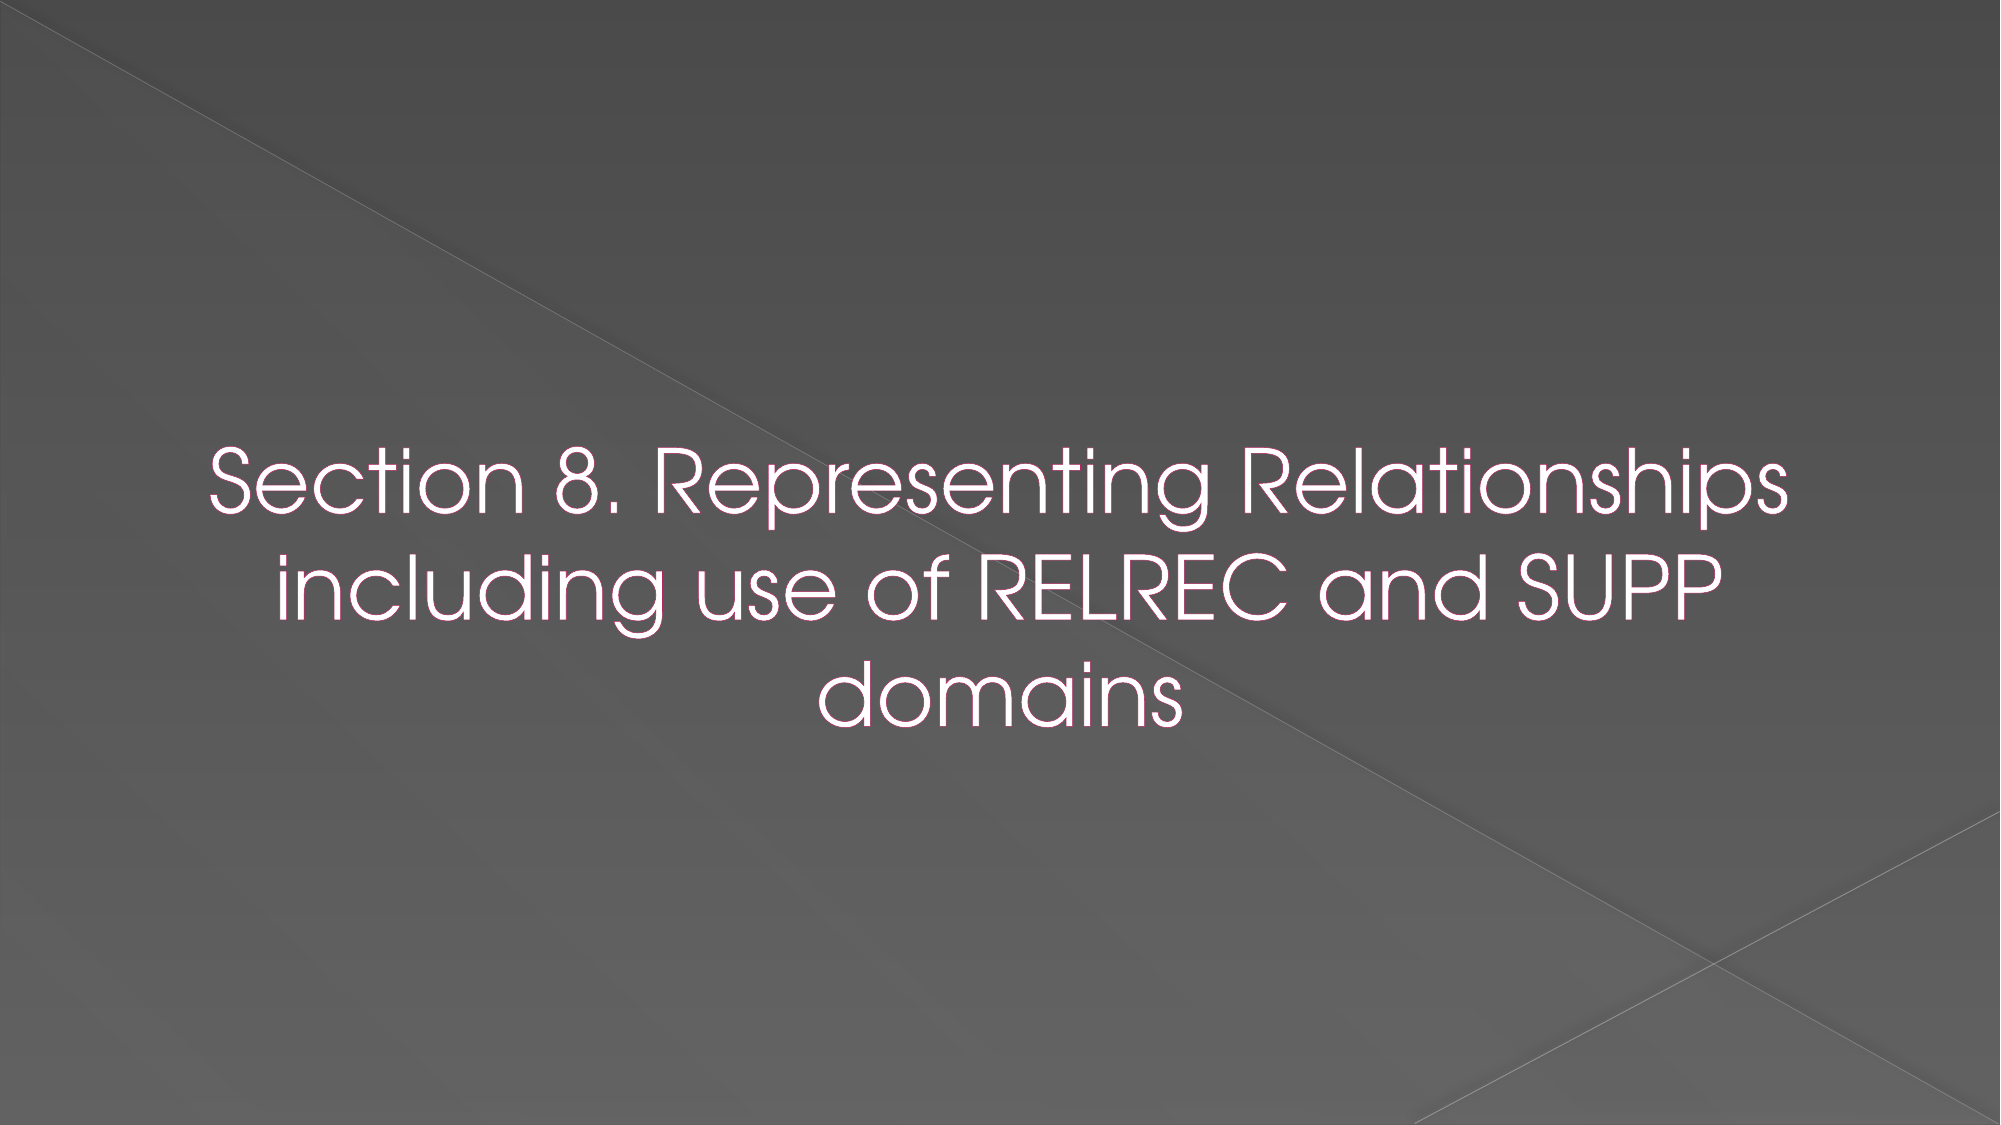

# Section 8. Representing Relationships including use of RELREC and SUPP domains